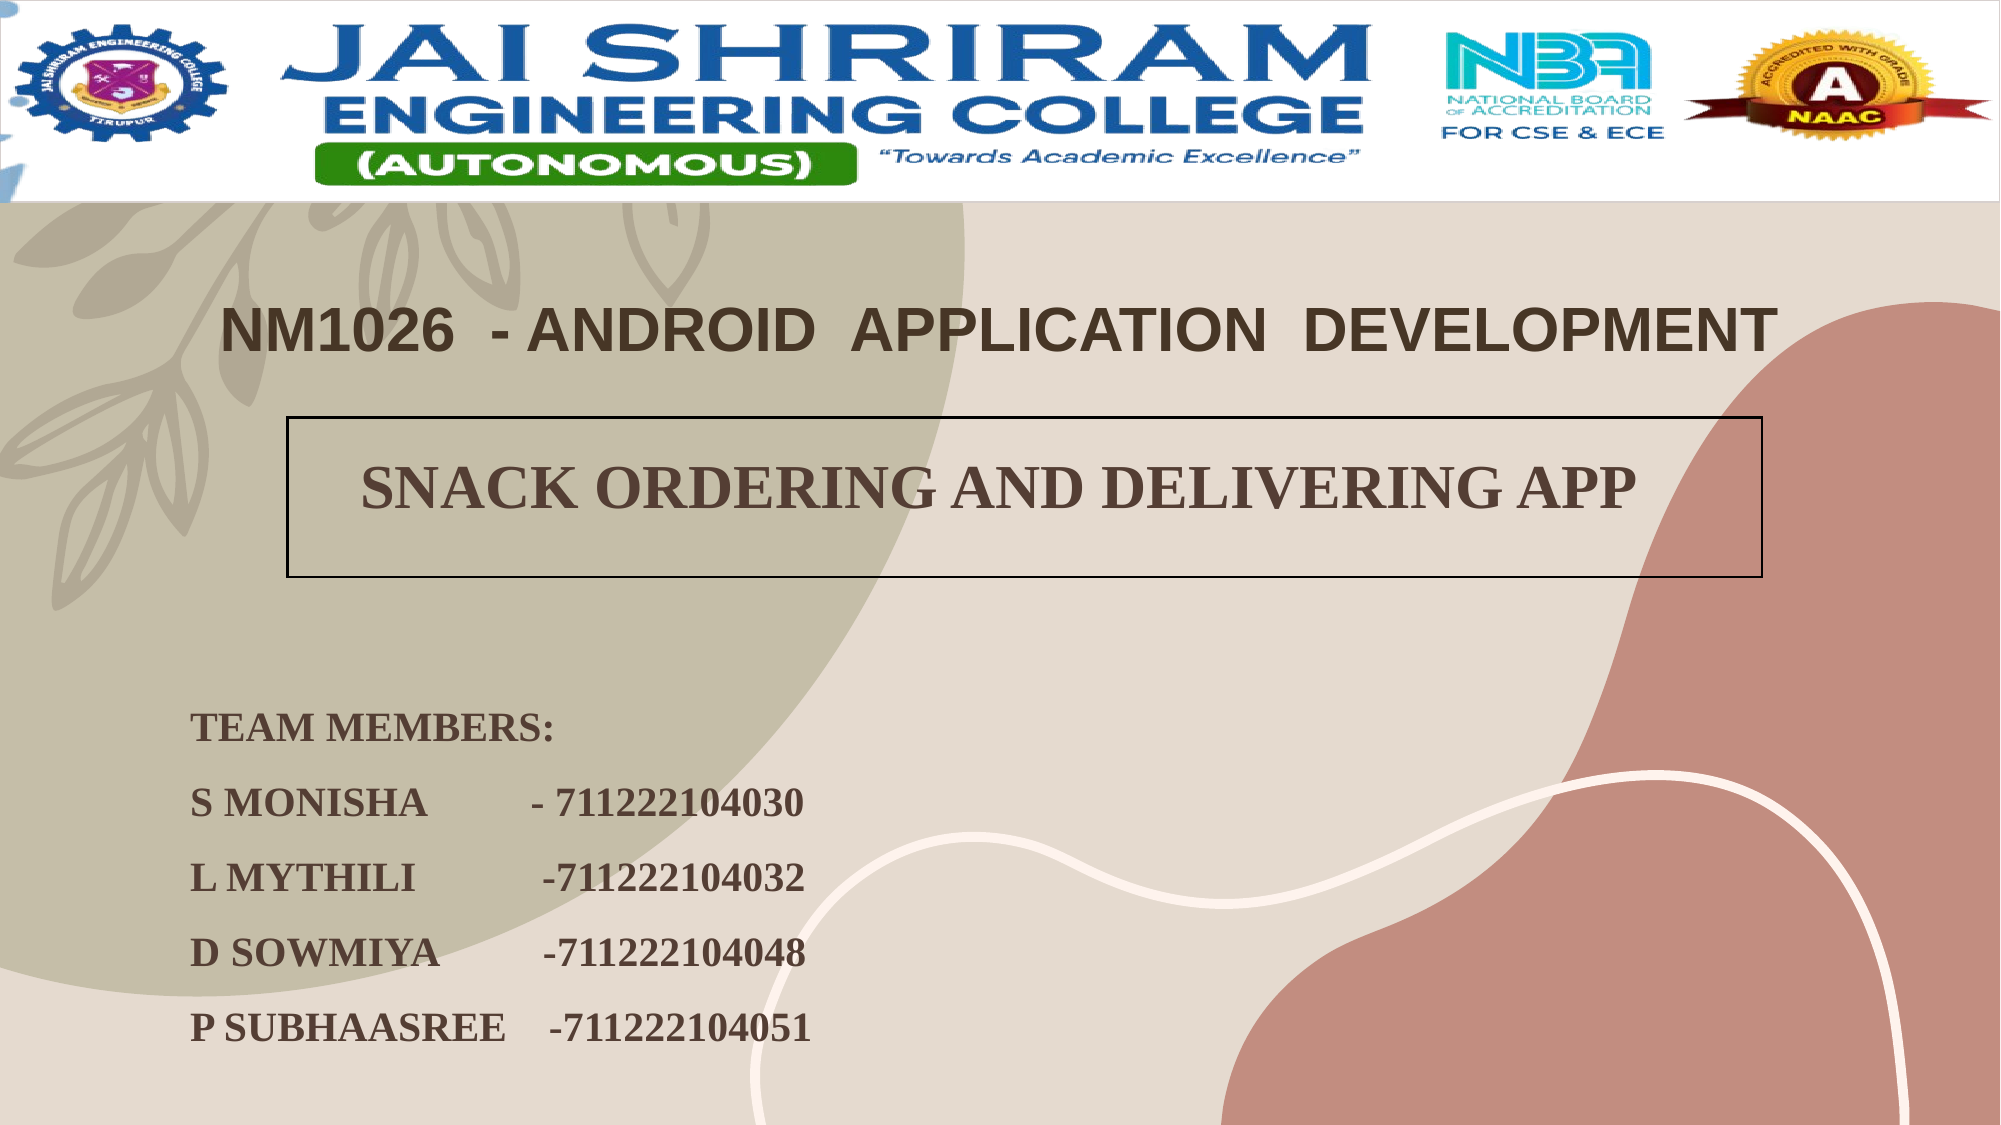

# NM1026  - ANDROID  APPLICATION  DEVELOPMENT SNACK ORDERING AND DELIVERING APP

TEAM MEMBERS:
S MONISHA          - 711222104030
L MYTHILI            -711222104032
D SOWMIYA          -711222104048
P SUBHAASREE    -711222104051